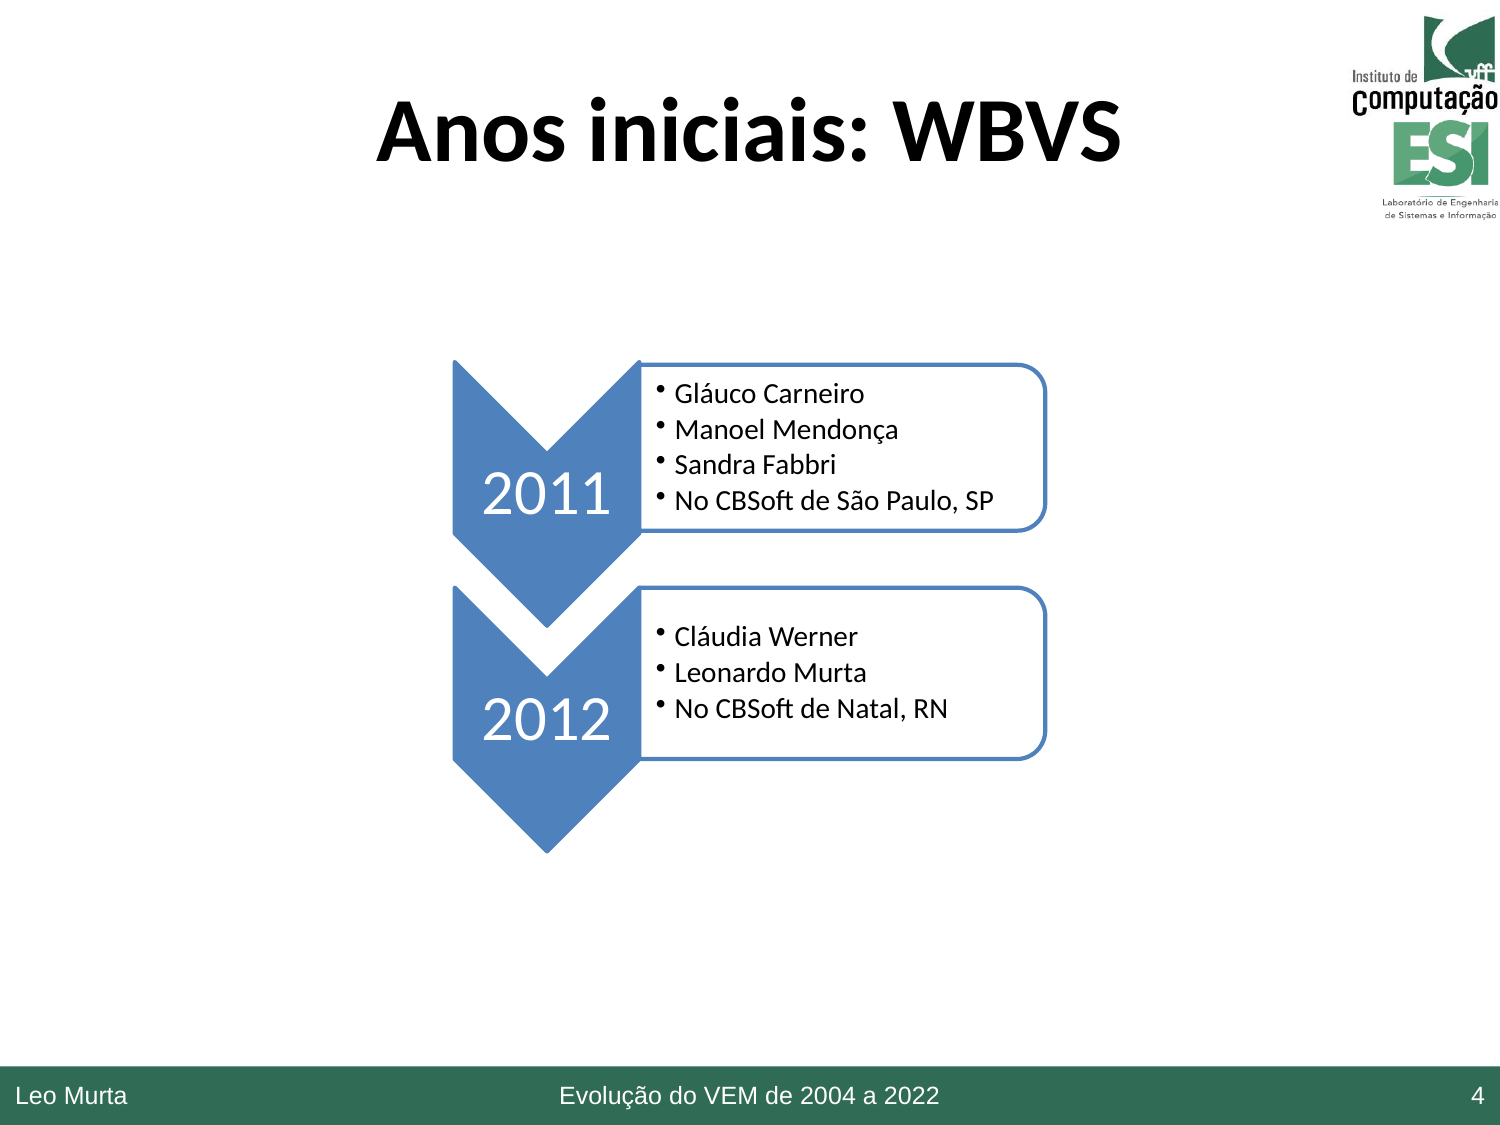

# Anos iniciais: WBVS
2011
Gláuco Carneiro
Manoel Mendonça
Sandra Fabbri
No CBSoft de São Paulo, SP
2012
Cláudia Werner
Leonardo Murta
No CBSoft de Natal, RN
Leo Murta
Evolução do VEM de 2004 a 2022
4